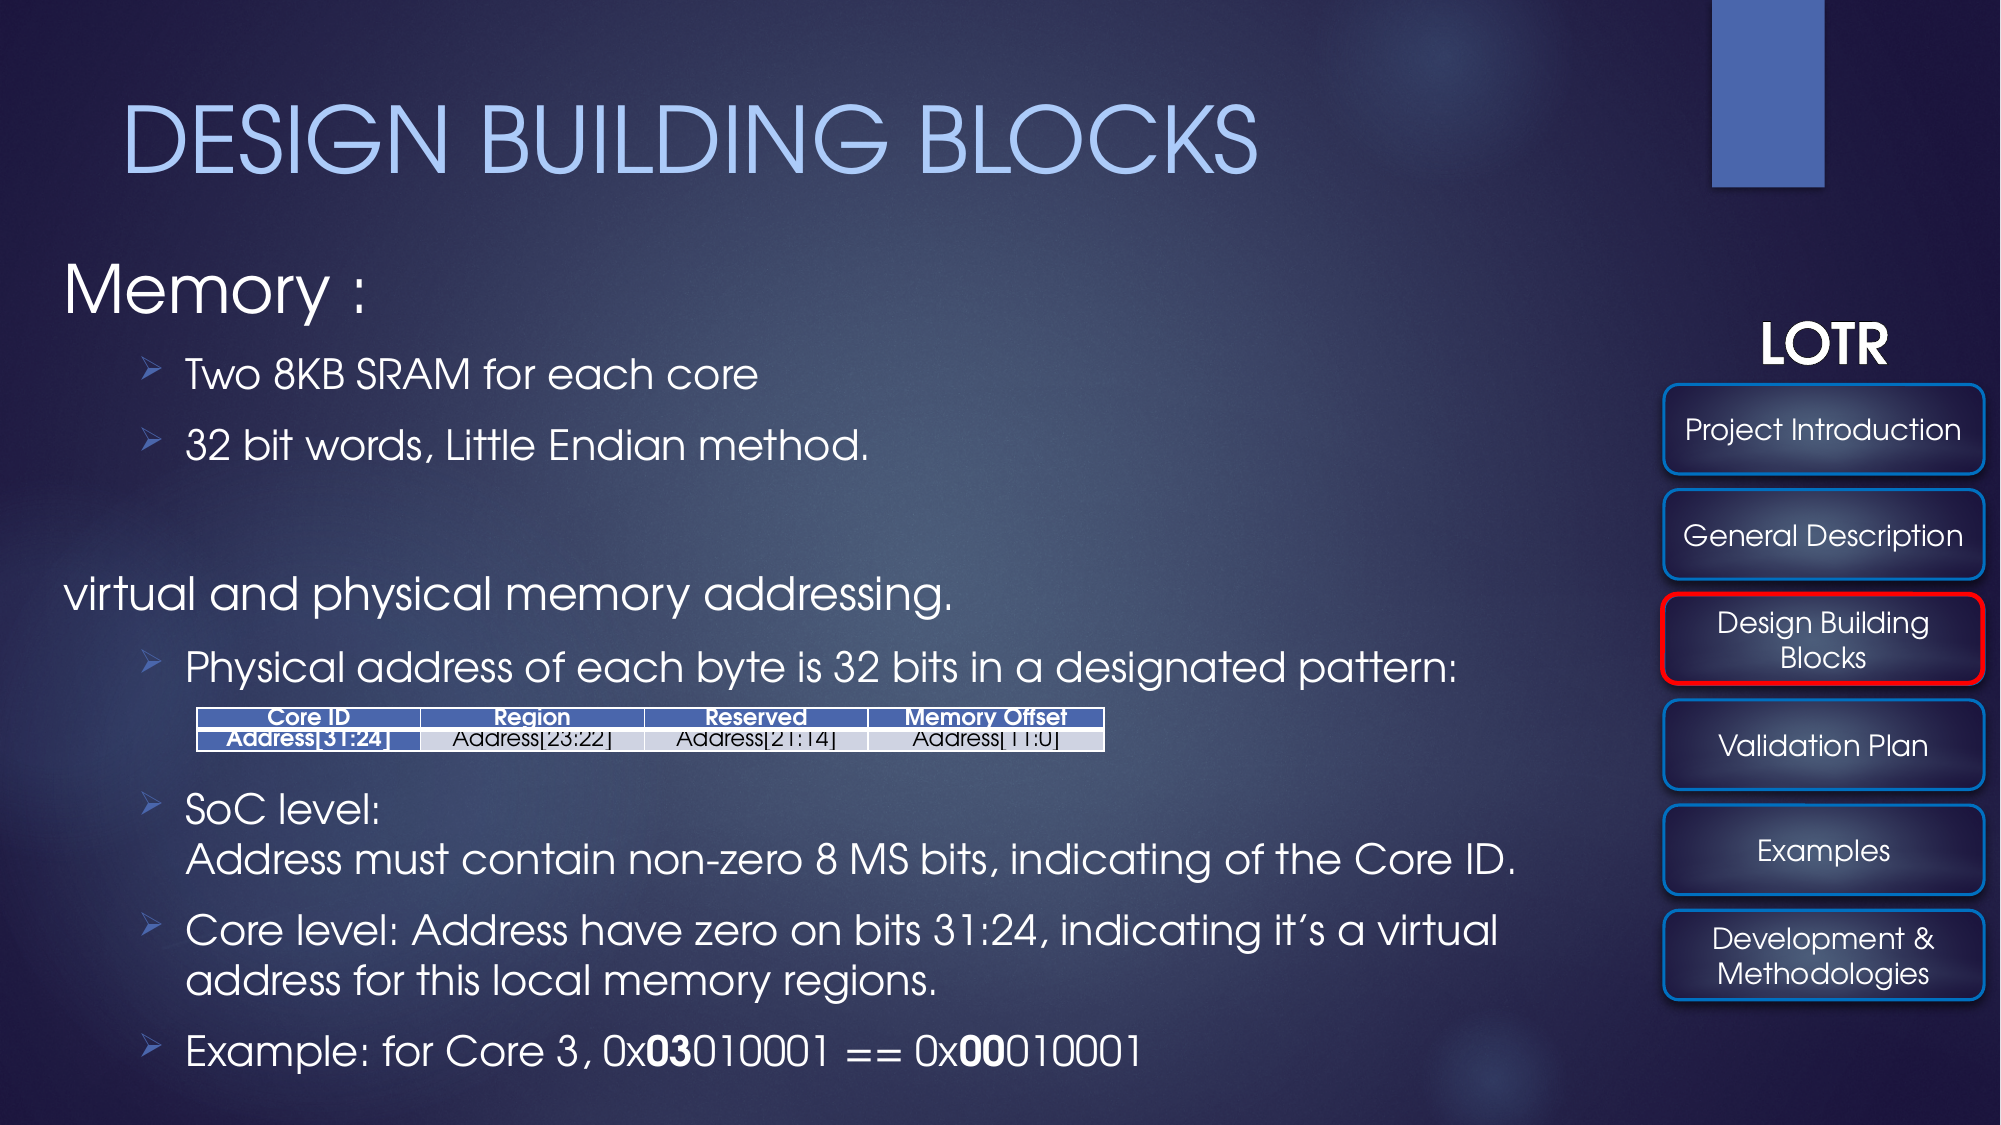

# DESIGN BUILDING BLOCKS
Memory :
Two 8KB SRAM for each core
32 bit words, Little Endian method.

virtual and physical memory addressing.
Physical address of each byte is 32 bits in a designated pattern:

SoC level:
Address must contain non-zero 8 MS bits, indicating of the Core ID.
Core level: Address have zero on bits 31:24, indicating it’s a virtual address for this local memory regions.
Example: for Core 3, 0x03010001 == 0x00010001

| Core ID | Region | Reserved | Memory Offset |
| --- | --- | --- | --- |
| Address[31:24] | Address[23:22] | Address[21:14] | Address[11:0] |